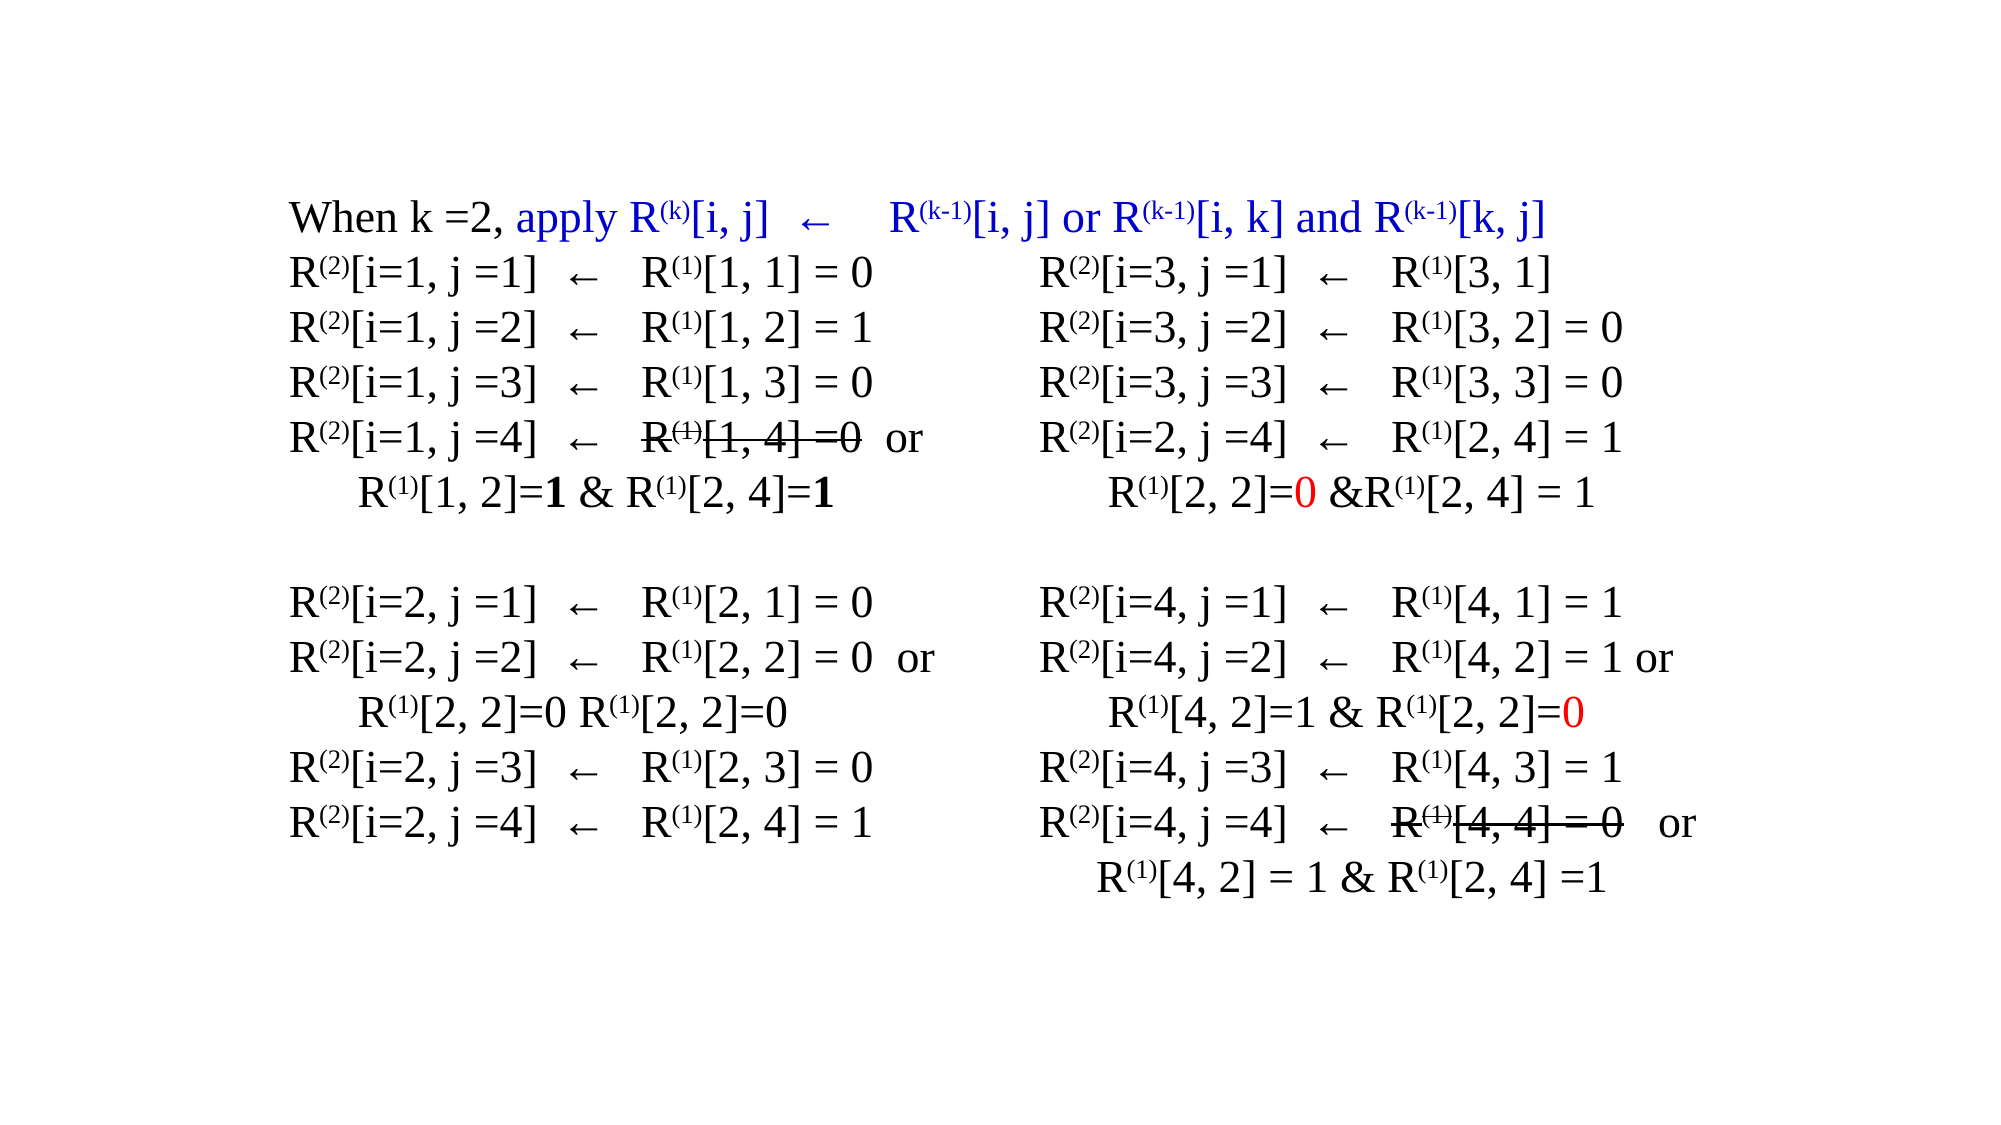

When k =2, apply R(k)[i, j]  ←	R(k-1)[i, j] or R(k-1)[i, k] and R(k-1)[k, j]
R(2)[i=1, j =1]  ←   R(1)[1, 1] = 0      	R(2)[i=3, j =1]  ←   R(1)[3, 1]
R(2)[i=1, j =2]  ←   R(1)[1, 2] = 1		R(2)[i=3, j =2]  ←   R(1)[3, 2] = 0
R(2)[i=1, j =3]  ←   R(1)[1, 3] = 0		R(2)[i=3, j =3]  ←   R(1)[3, 3] = 0
R(2)[i=1, j =4]  ←   R(1)[1, 4] =0  or	R(2)[i=2, j =4]  ←   R(1)[2, 4] = 1
      R(1)[1, 2]=1 & R(1)[2, 4]=1		      R(1)[2, 2]=0 &R(1)[2, 4] = 1

R(2)[i=2, j =1]  ←   R(1)[2, 1] = 0      	R(2)[i=4, j =1]  ←   R(1)[4, 1] = 1
R(2)[i=2, j =2]  ←   R(1)[2, 2] = 0  or 	R(2)[i=4, j =2]  ←   R(1)[4, 2] = 1 or
      R(1)[2, 2]=0 R(1)[2, 2]=0	  	      R(1)[4, 2]=1 & R(1)[2, 2]=0
R(2)[i=2, j =3]  ←   R(1)[2, 3] = 0		R(2)[i=4, j =3]  ←   R(1)[4, 3] = 1
R(2)[i=2, j =4]  ←   R(1)[2, 4] = 1		R(2)[i=4, j =4]  ←   R(1)[4, 4] = 0   or
					     R(1)[4, 2] = 1 & R(1)[2, 4] =1